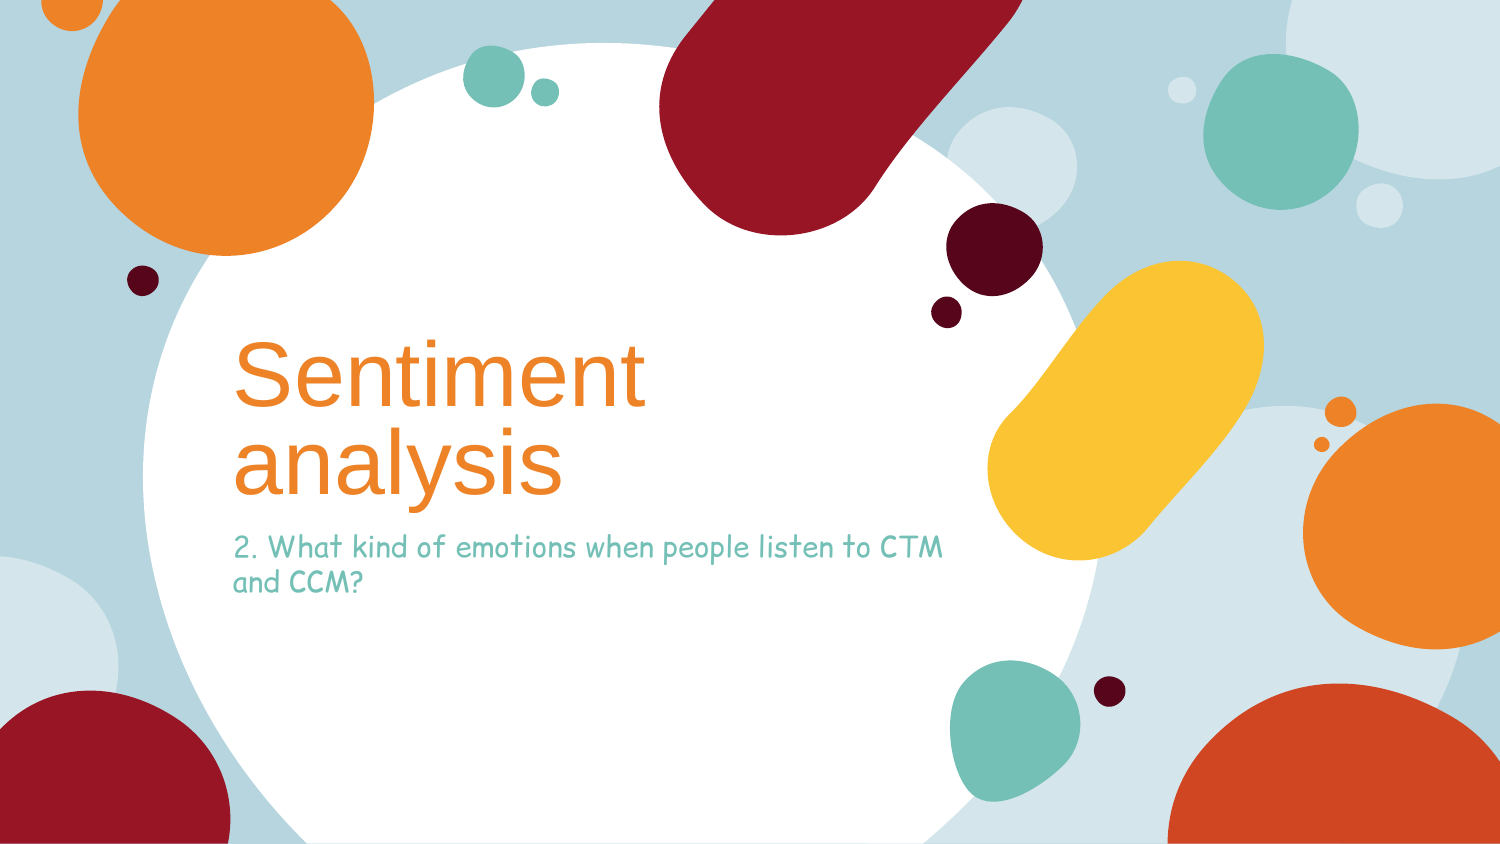

# Sentiment analysis
2. What kind of emotions when people listen to CTM and CCM?